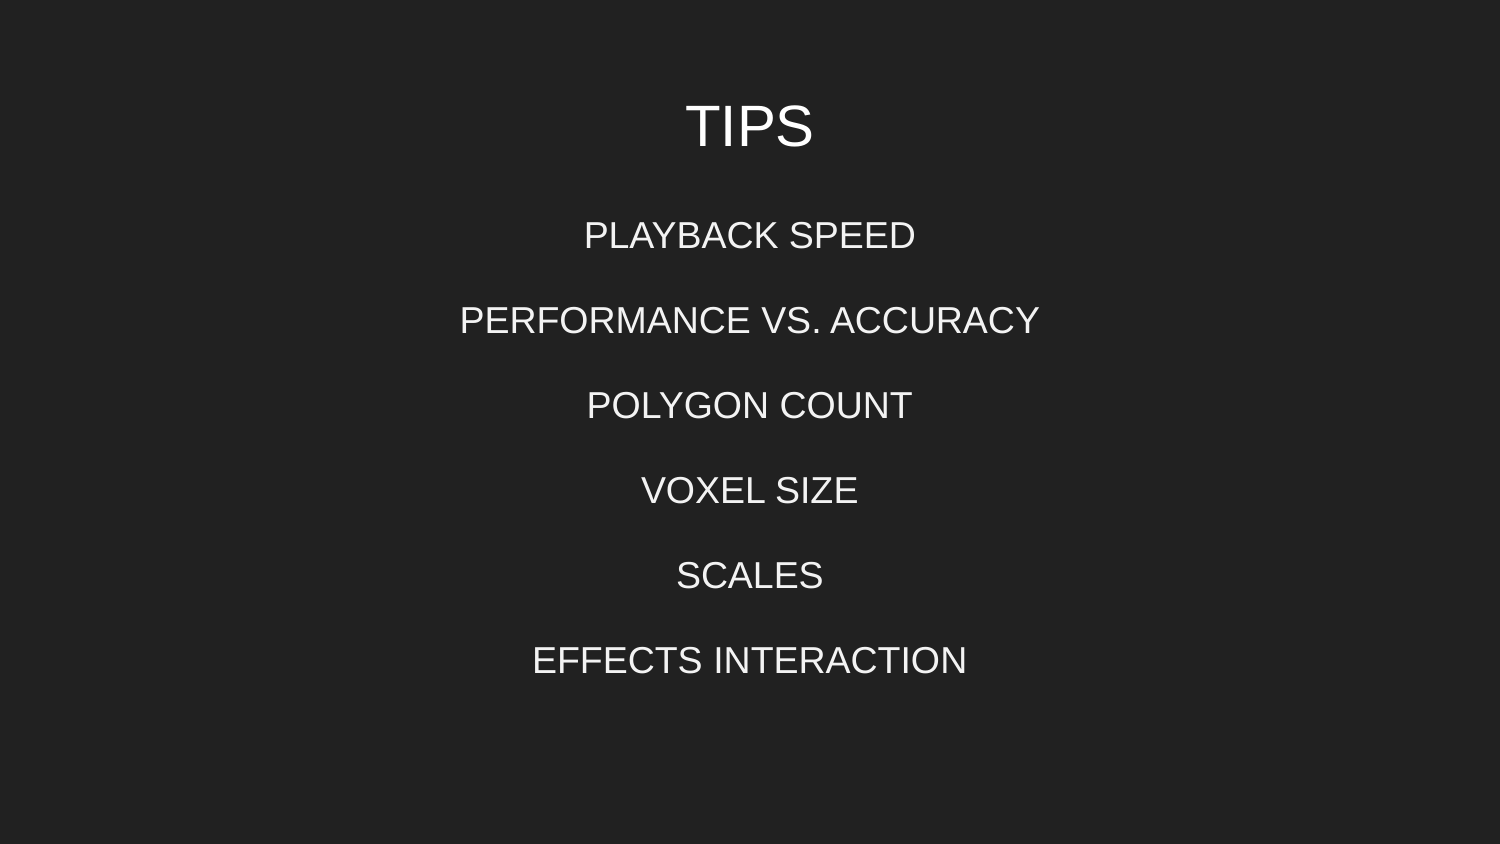

# TIPS
PLAYBACK SPEED
PERFORMANCE VS. ACCURACY
POLYGON COUNT
VOXEL SIZE
SCALES
EFFECTS INTERACTION